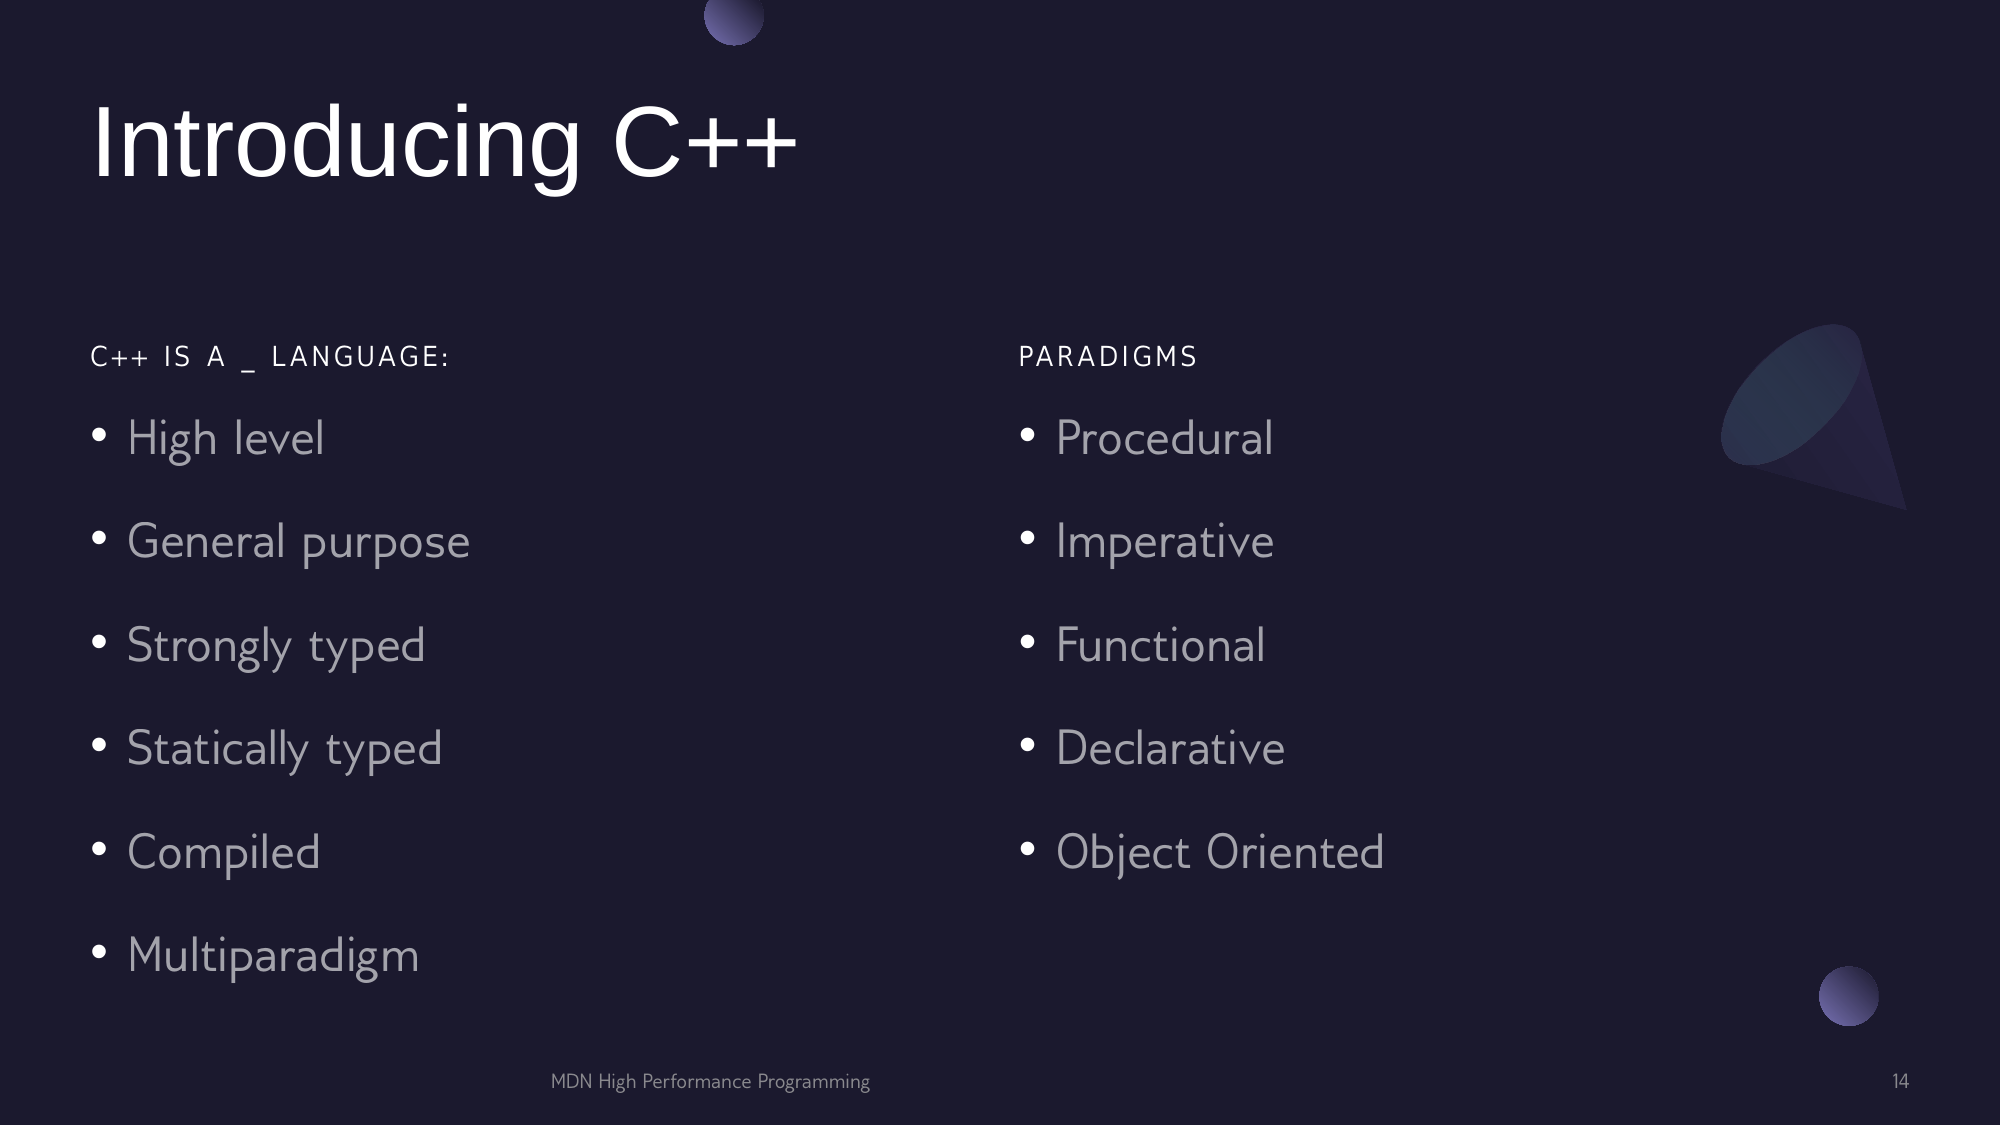

# Introducing C++
C++ is A _ language:
Paradigms

High level
General purpose
Strongly typed
Statically typed
Compiled
Multiparadigm
Procedural
Imperative
Functional
Declarative
Object Oriented
MDN High Performance Programming
14